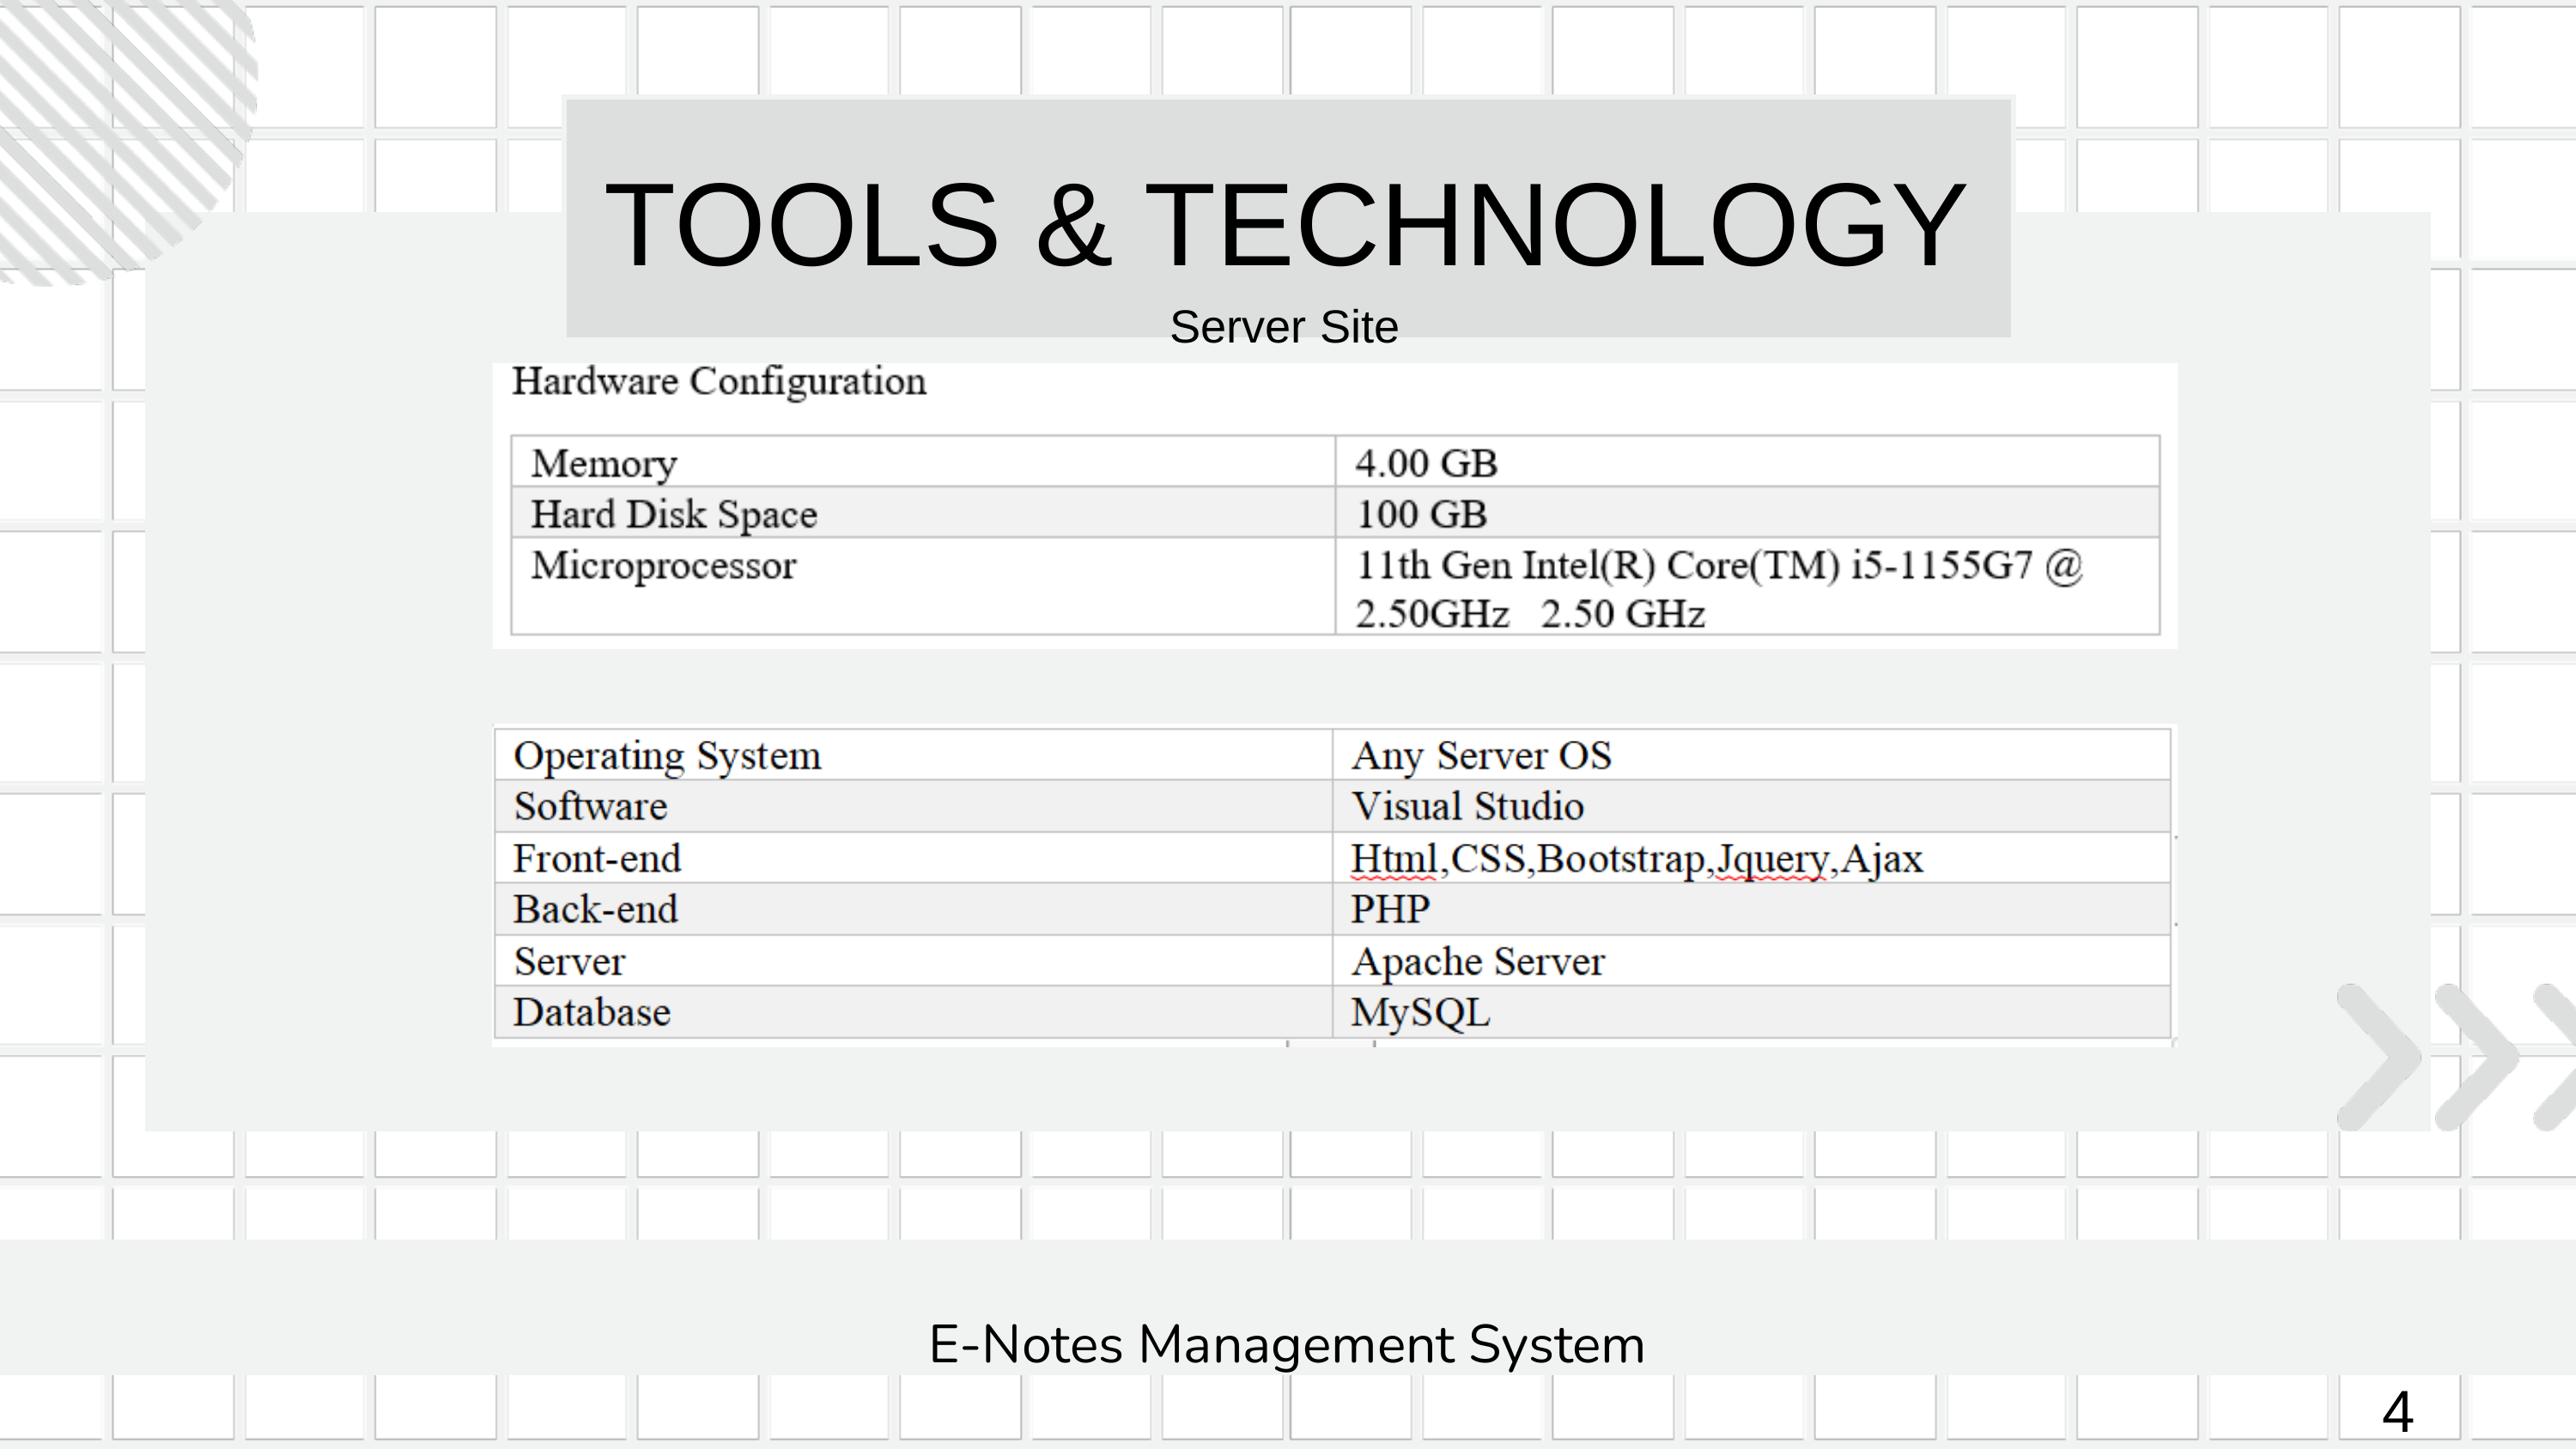

TOOLS & TECHNOLOGY

Server Site

E-Notes Management System
4